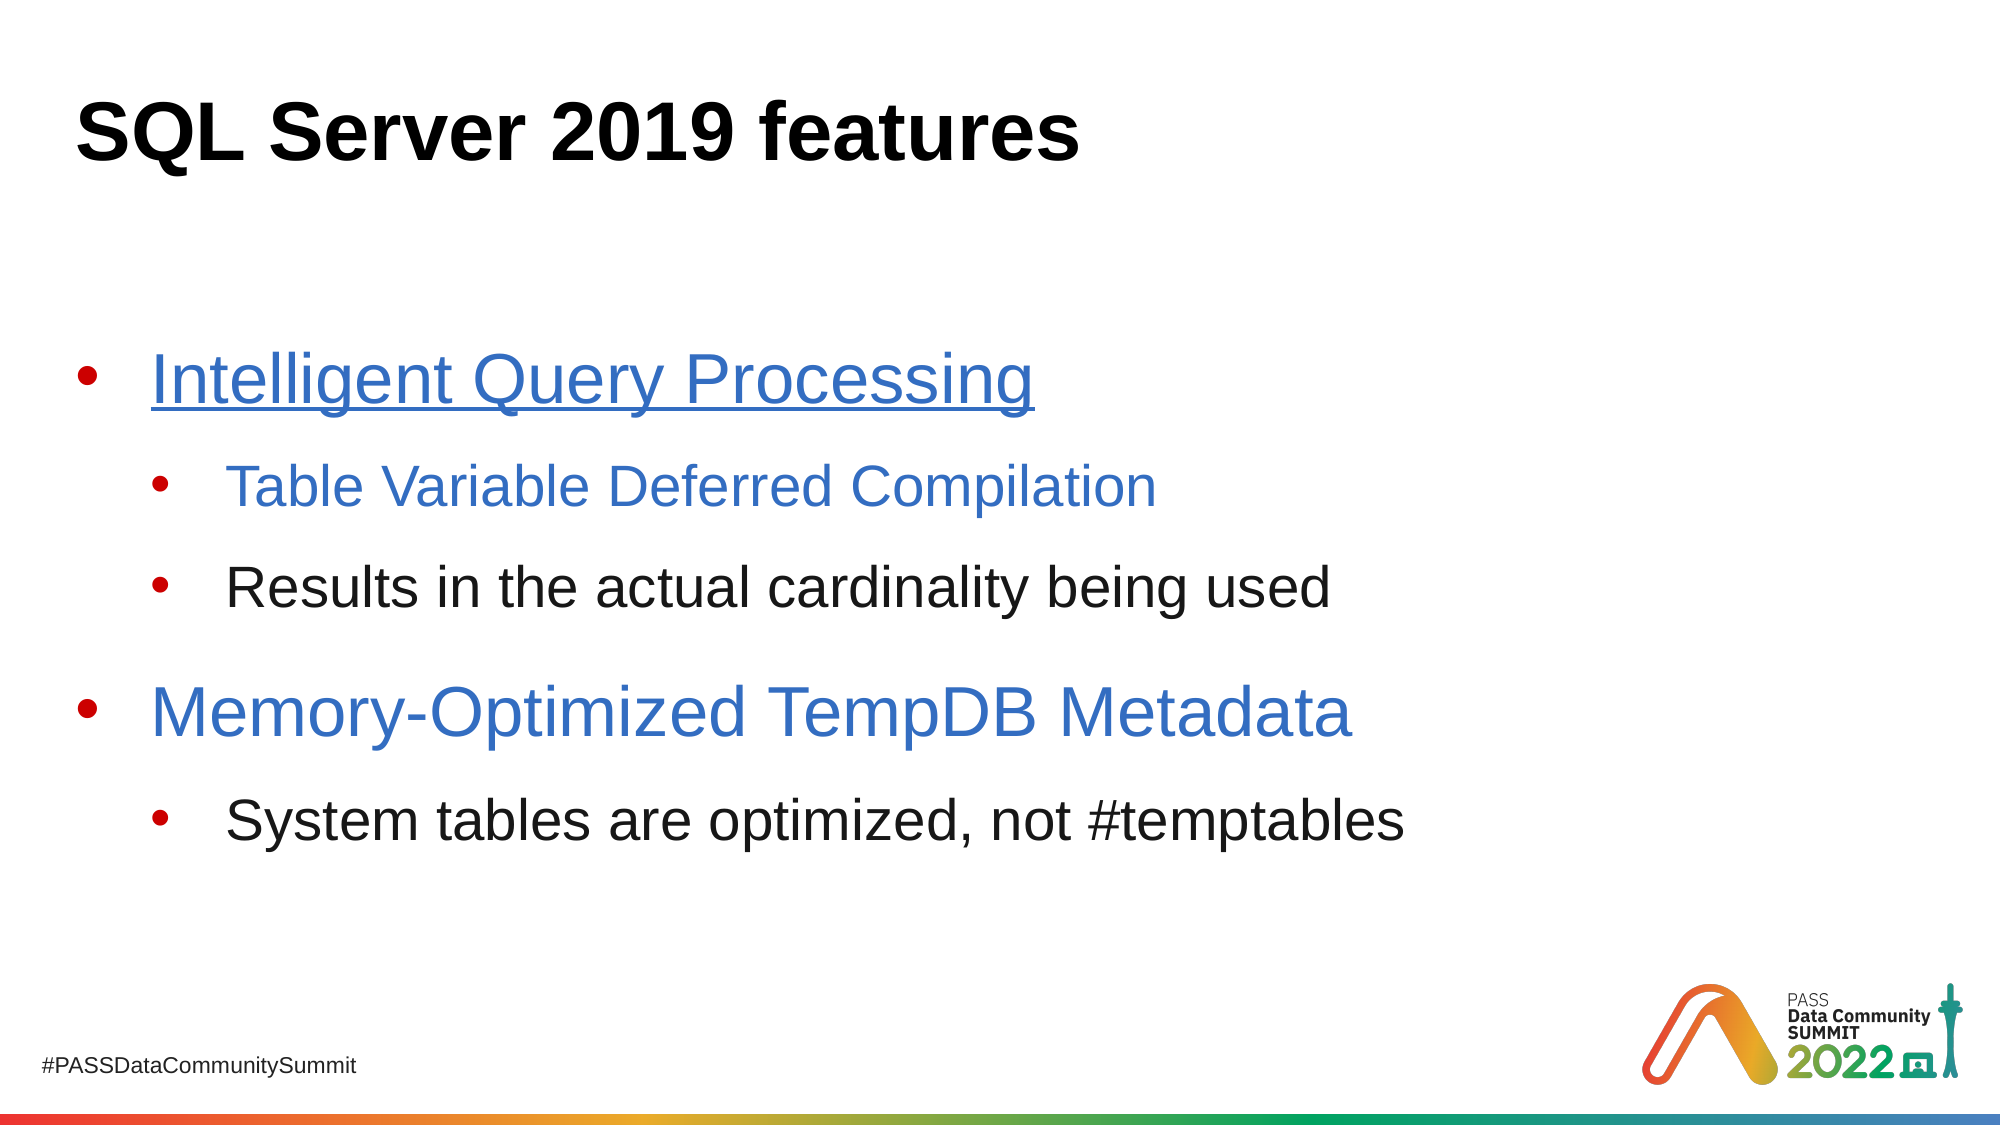

# SQL Server 2019 features
Intelligent Query Processing
Table Variable Deferred Compilation
Results in the actual cardinality being used
Memory-Optimized TempDB Metadata
System tables are optimized, not #temptables